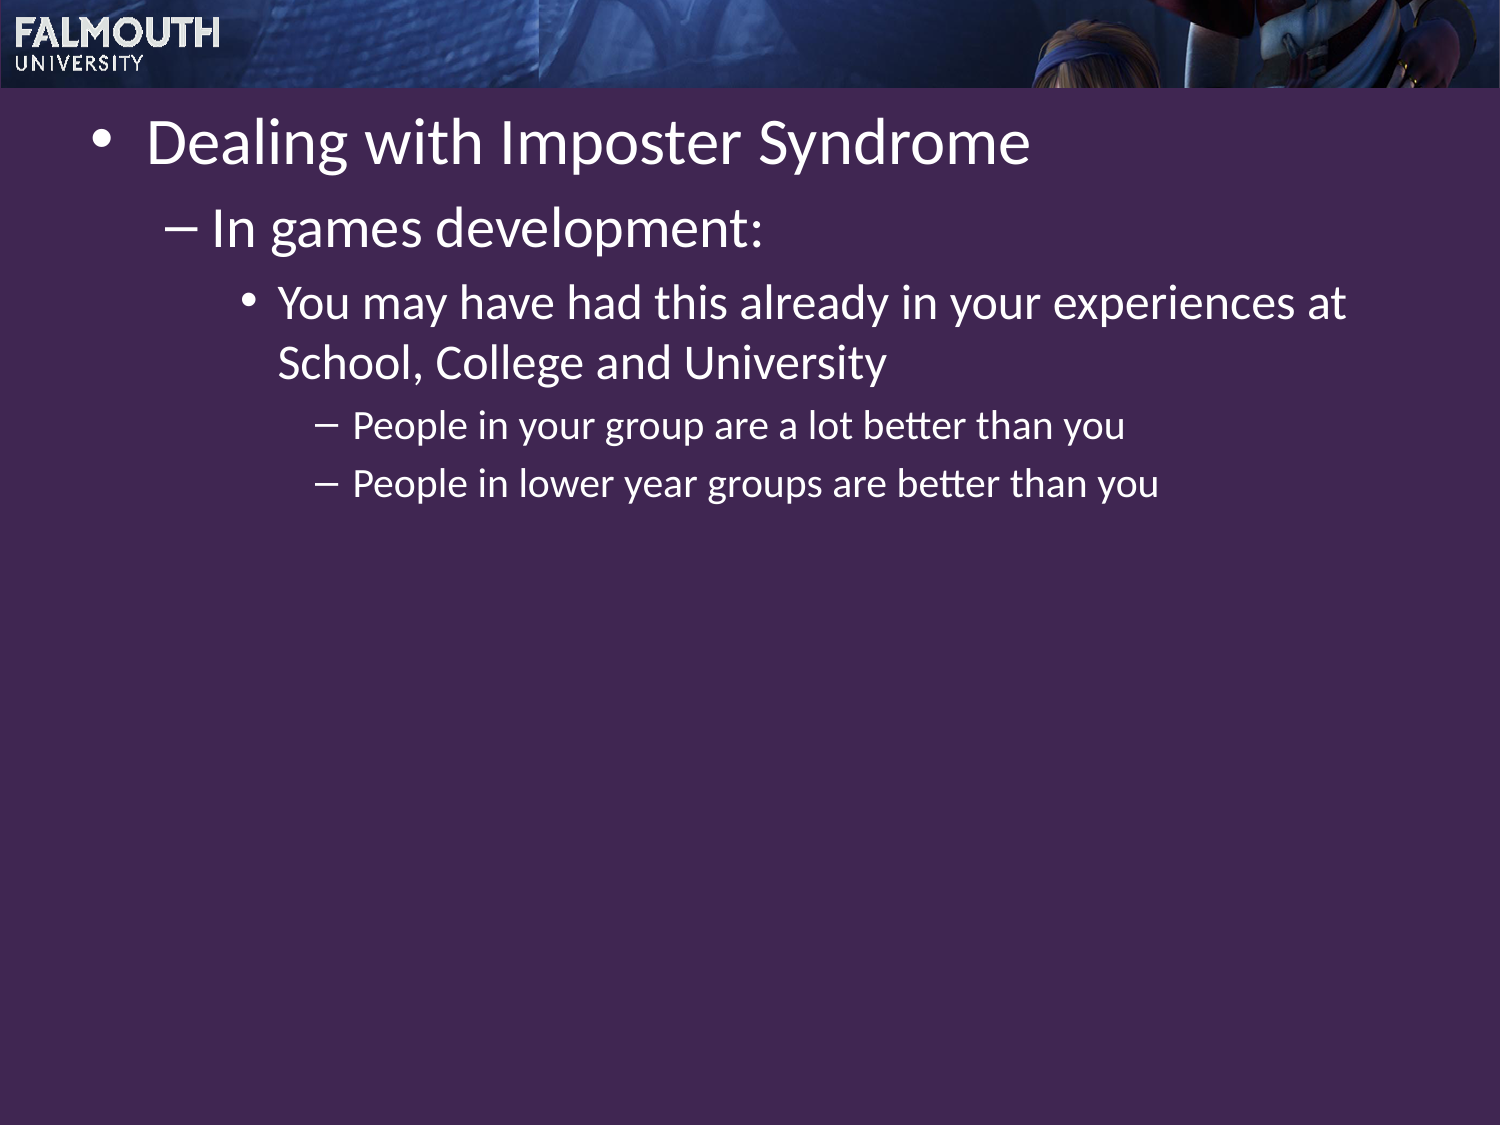

Dealing with Imposter Syndrome
In games development:
You may have had this already in your experiences at School, College and University
People in your group are a lot better than you
People in lower year groups are better than you